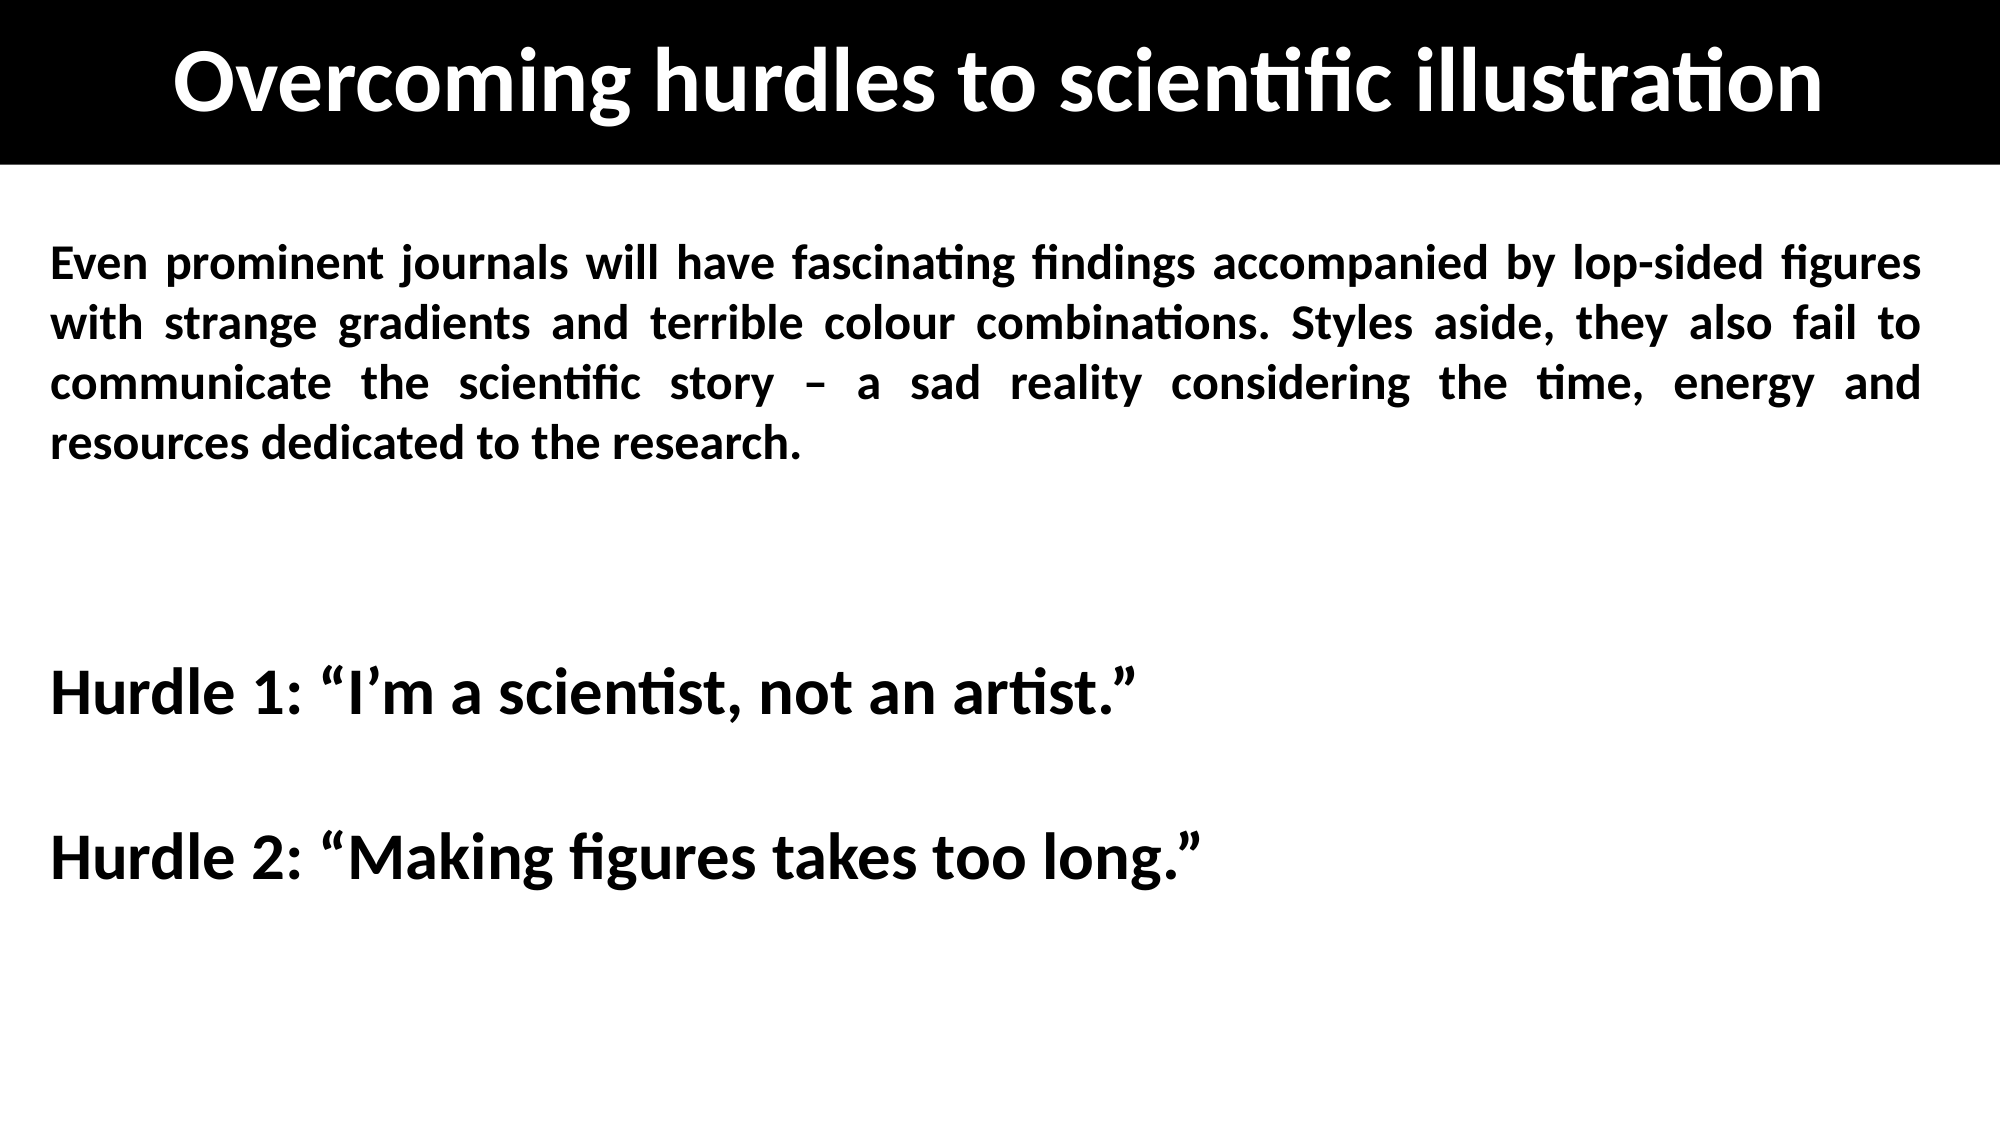

Overcoming hurdles to scientific illustration
Even prominent journals will have fascinating findings accompanied by lop-sided figures with strange gradients and terrible colour combinations. Styles aside, they also fail to communicate the scientific story – a sad reality considering the time, energy and resources dedicated to the research.
Hurdle 1: “I’m a scientist, not an artist.”
Hurdle 2: “Making figures takes too long.”